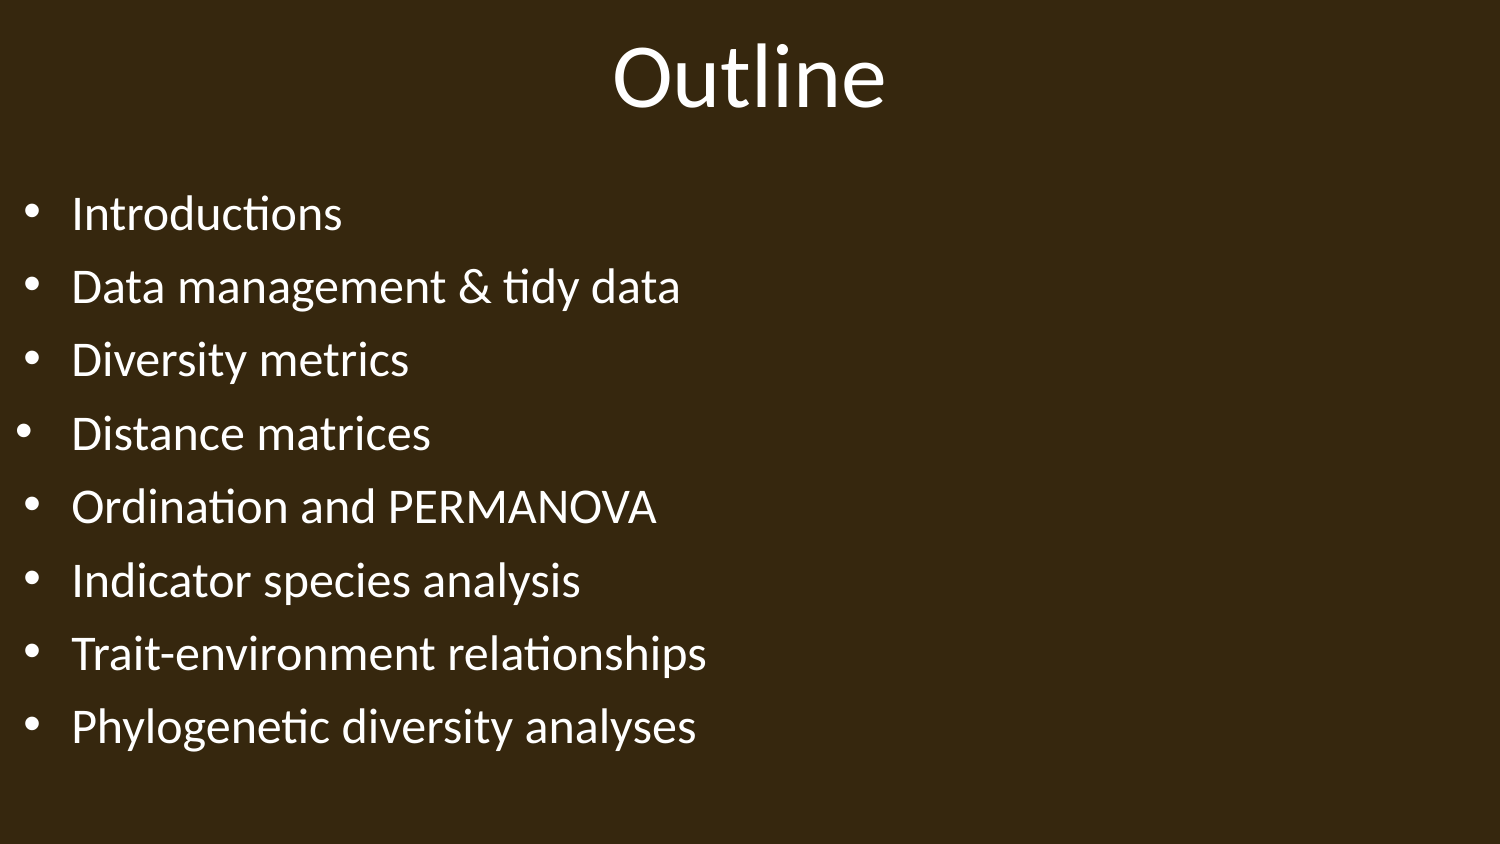

# Outline
Introductions
Data management & tidy data
Diversity metrics
Distance matrices
Ordination and PERMANOVA
Indicator species analysis
Trait-environment relationships
Phylogenetic diversity analyses